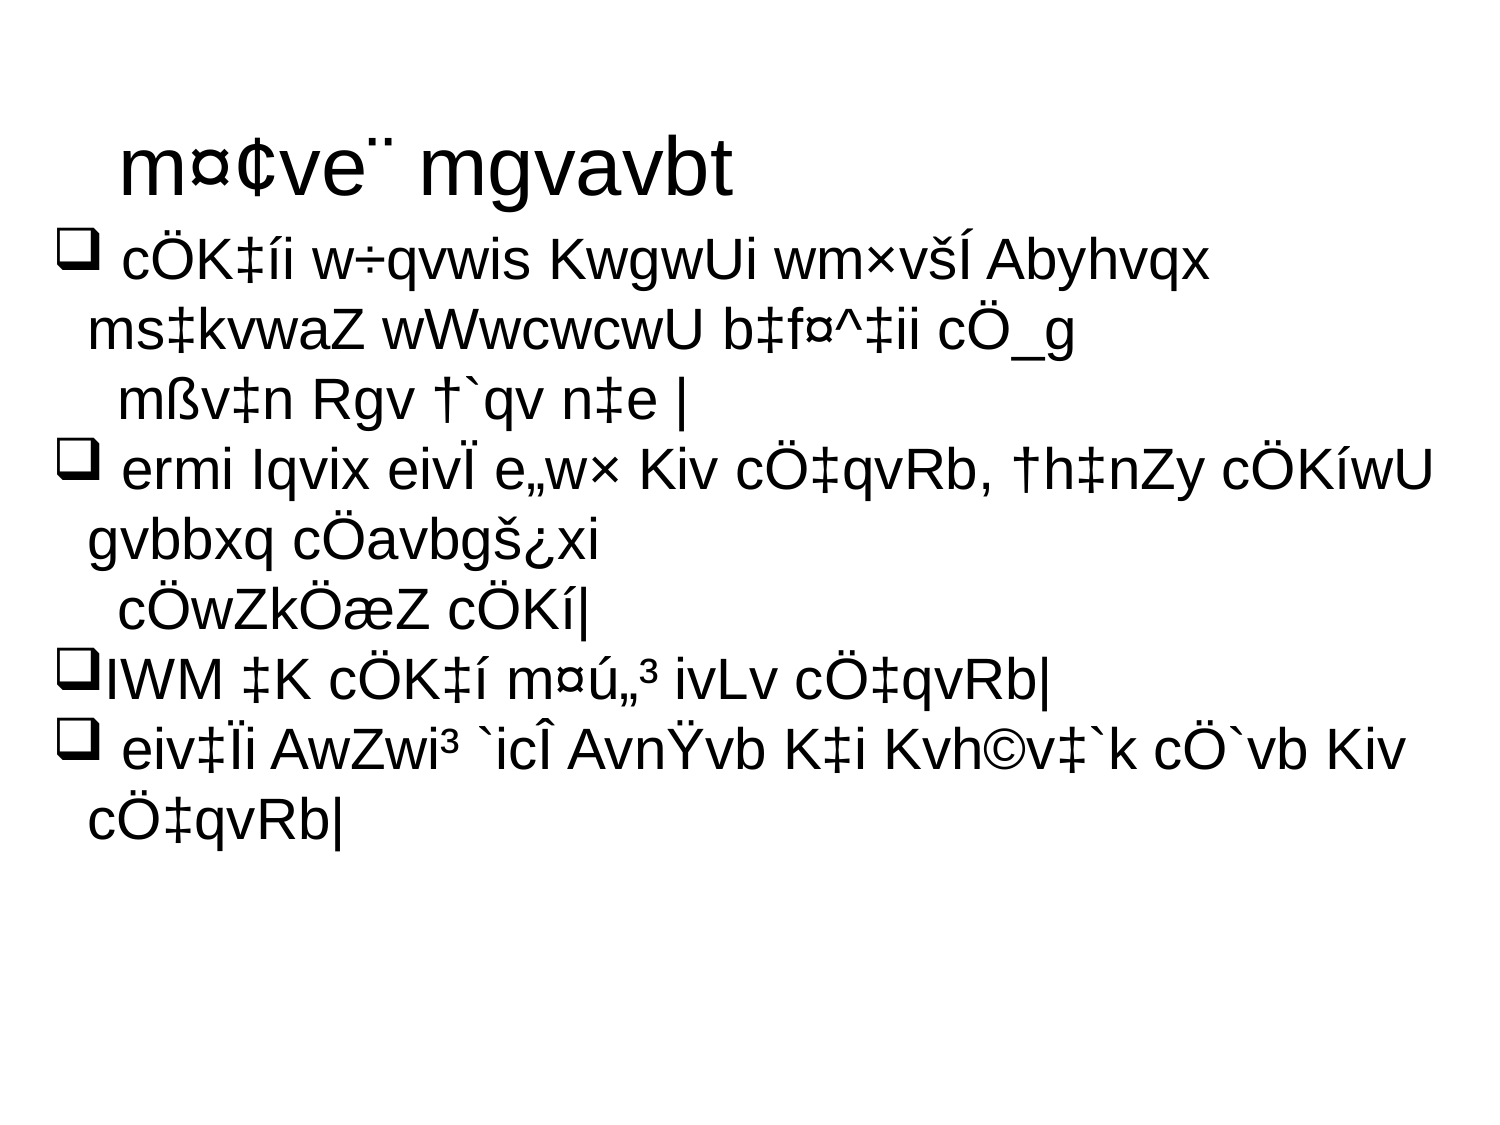

# m¤¢ve¨ mgvavbt
 cÖK‡íi w÷qvwis KwgwUi wm×všÍ Abyhvqx ms‡kvwaZ wWwcwcwU b‡f¤^‡ii cÖ_g
    mßv‡n Rgv †`qv n‡e |
 ermi Iqvix eivÏ e„w× Kiv cÖ‡qvRb, †h‡nZy cÖKíwU gvbbxq cÖavbgš¿xi
    cÖwZkÖæZ cÖKí|
IWM ‡K cÖK‡í m¤ú„³ ivLv cÖ‡qvRb|
 eiv‡Ïi AwZwi³ `icÎ AvnŸvb K‡i Kvh©v‡`k cÖ`vb Kiv cÖ‡qvRb|